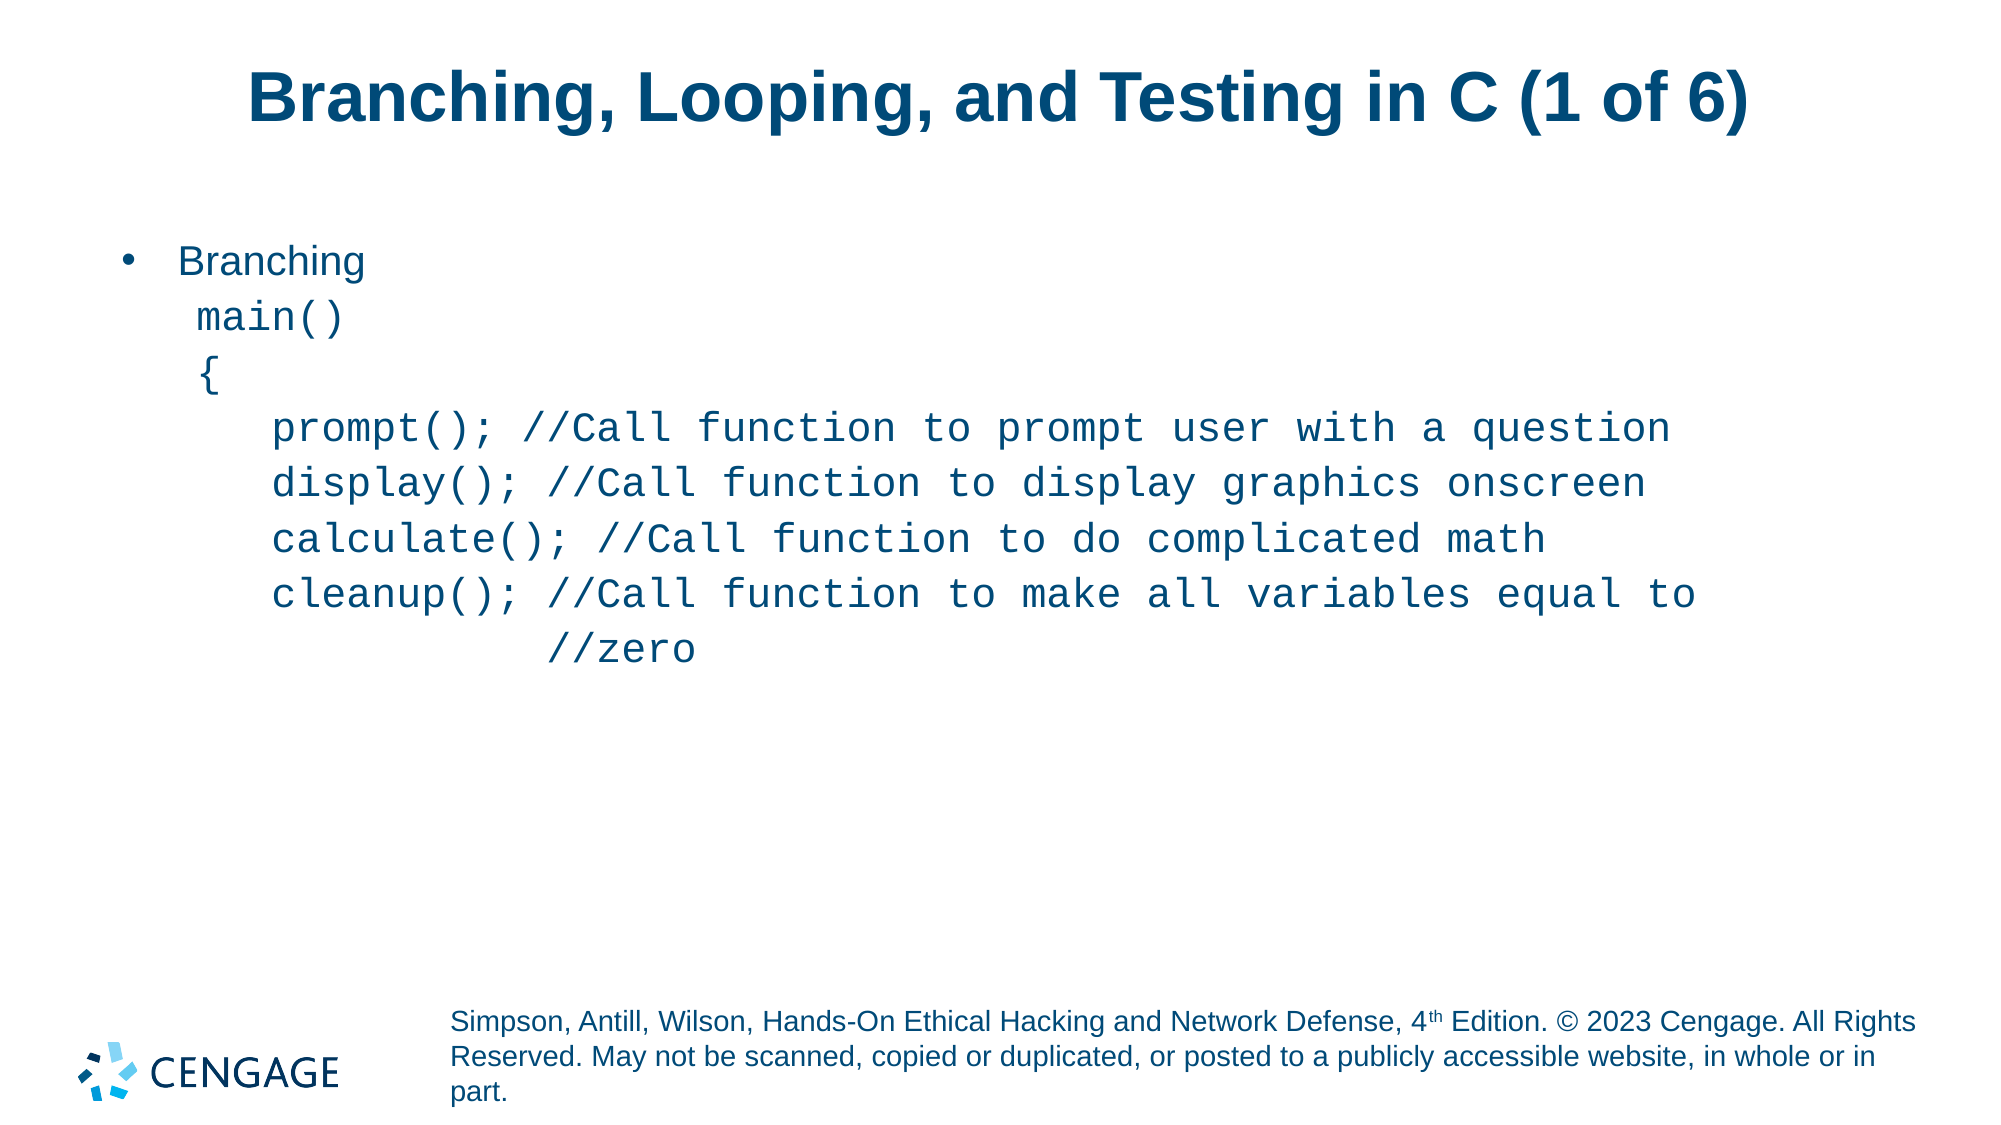

# Branching, Looping, and Testing in C (1 of 6)
Branching
main()
{
prompt(); //Call function to prompt user with a question
display(); //Call function to display graphics onscreen
calculate(); //Call function to do complicated math
cleanup(); //Call function to make all variables equal to
           //zero